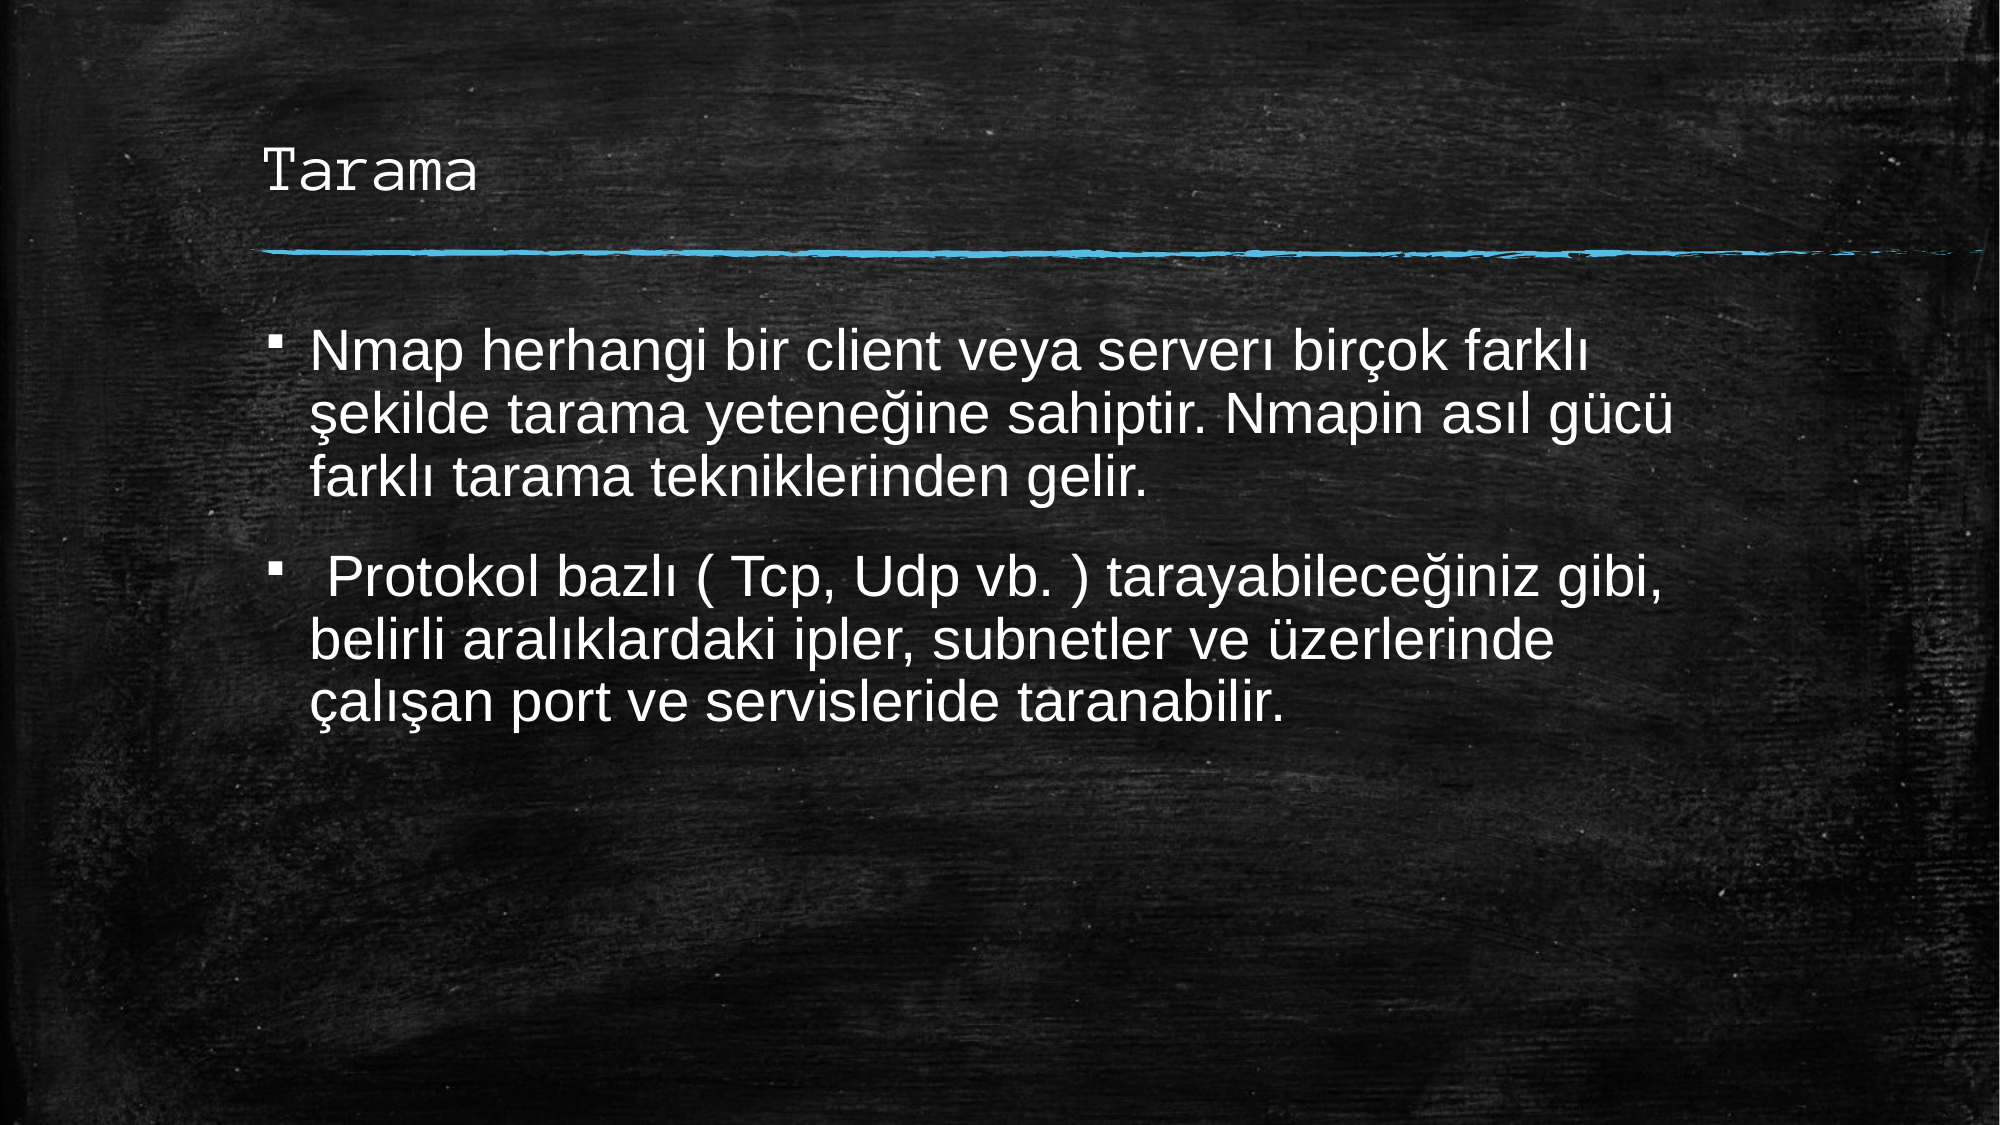

# Tarama
Nmap herhangi bir client veya serverı birçok farklı şekilde tarama yeteneğine sahiptir. Nmapin asıl gücü  farklı tarama tekniklerinden gelir.
 Protokol bazlı ( Tcp, Udp vb. ) tarayabileceğiniz gibi, belirli aralıklardaki ipler, subnetler ve üzerlerinde çalışan port ve servisleride taranabilir.